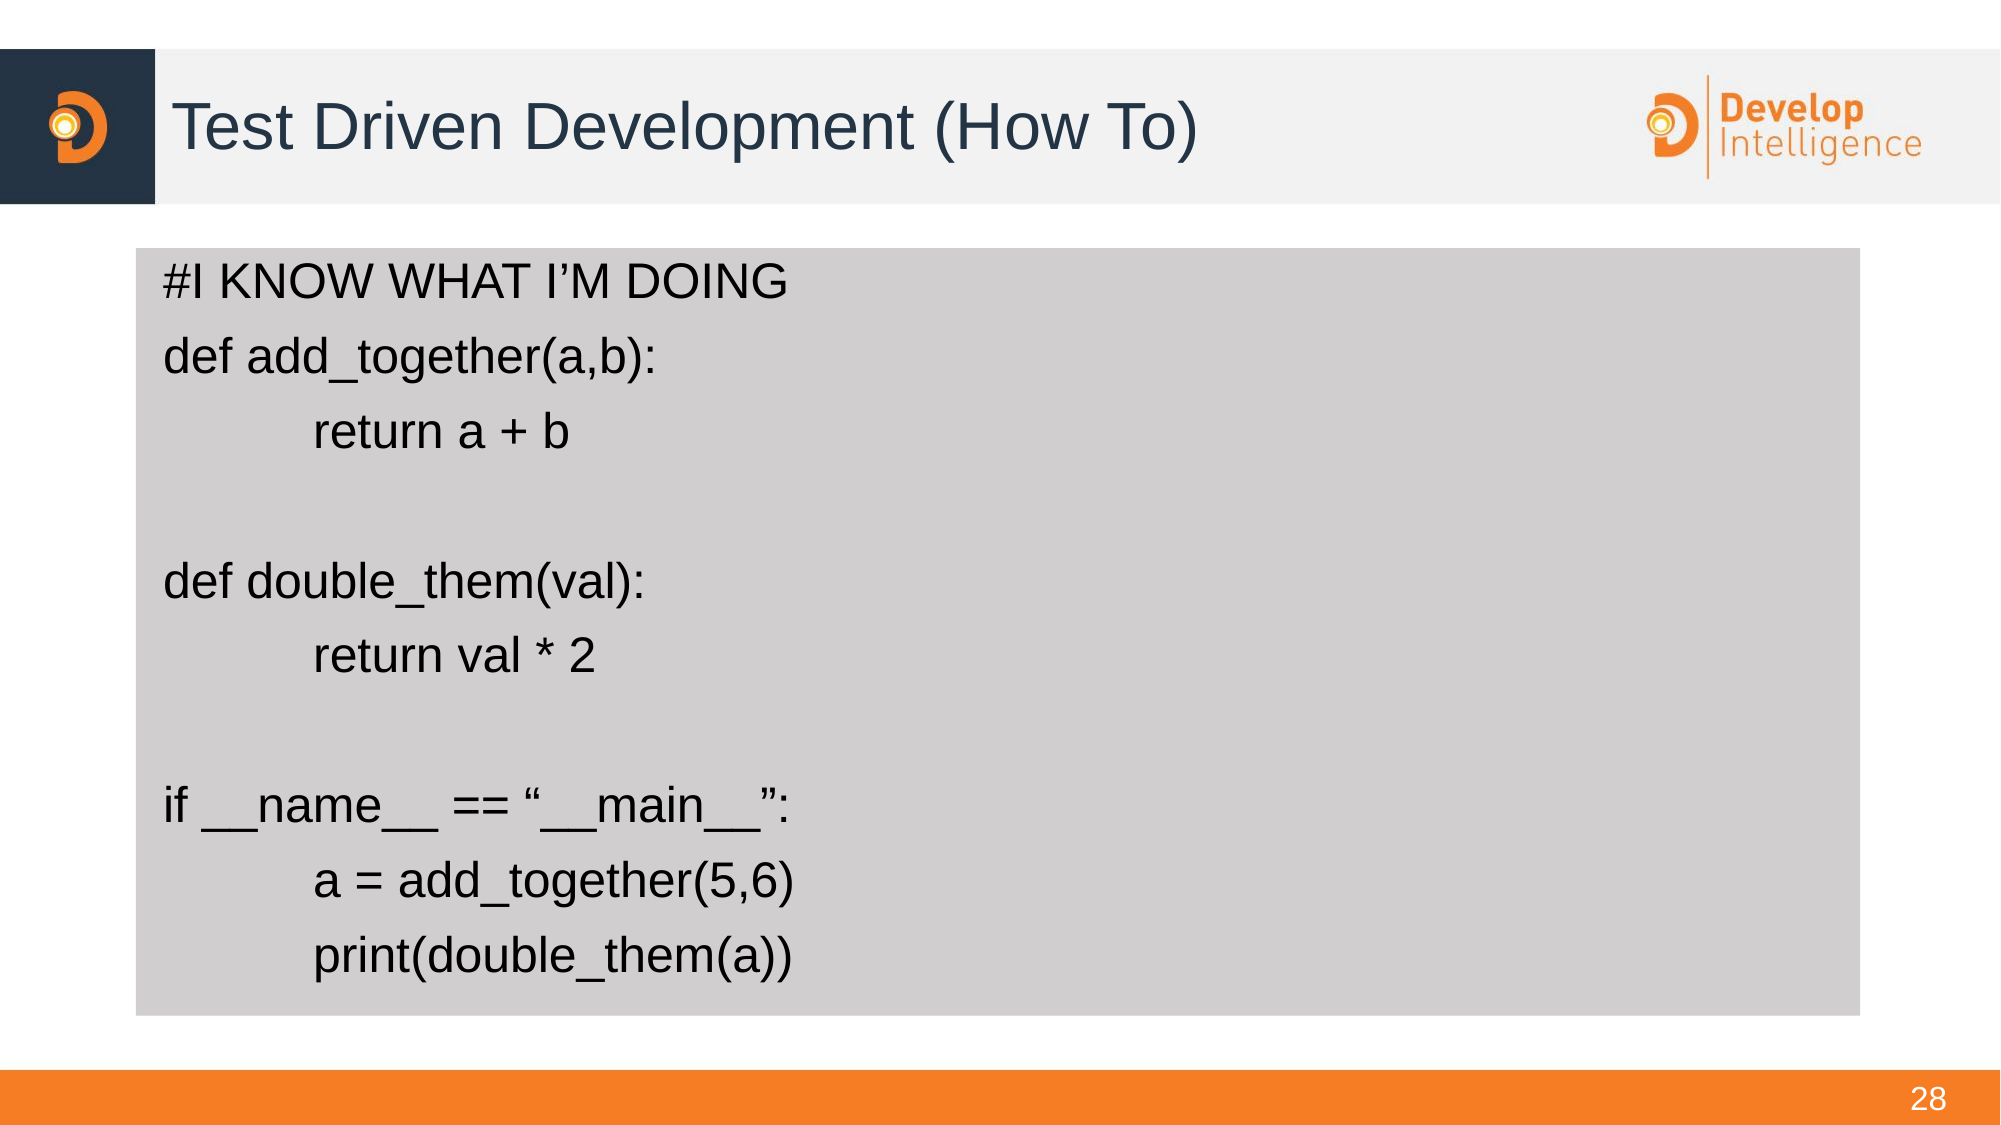

# Test Driven Development (How To)
#I KNOW WHAT I’M DOING
def add_together(a,b):
	return a + b

def double_them(val):
	return val * 2

if __name__ == “__main__”:
	a = add_together(5,6)
	print(double_them(a))
28